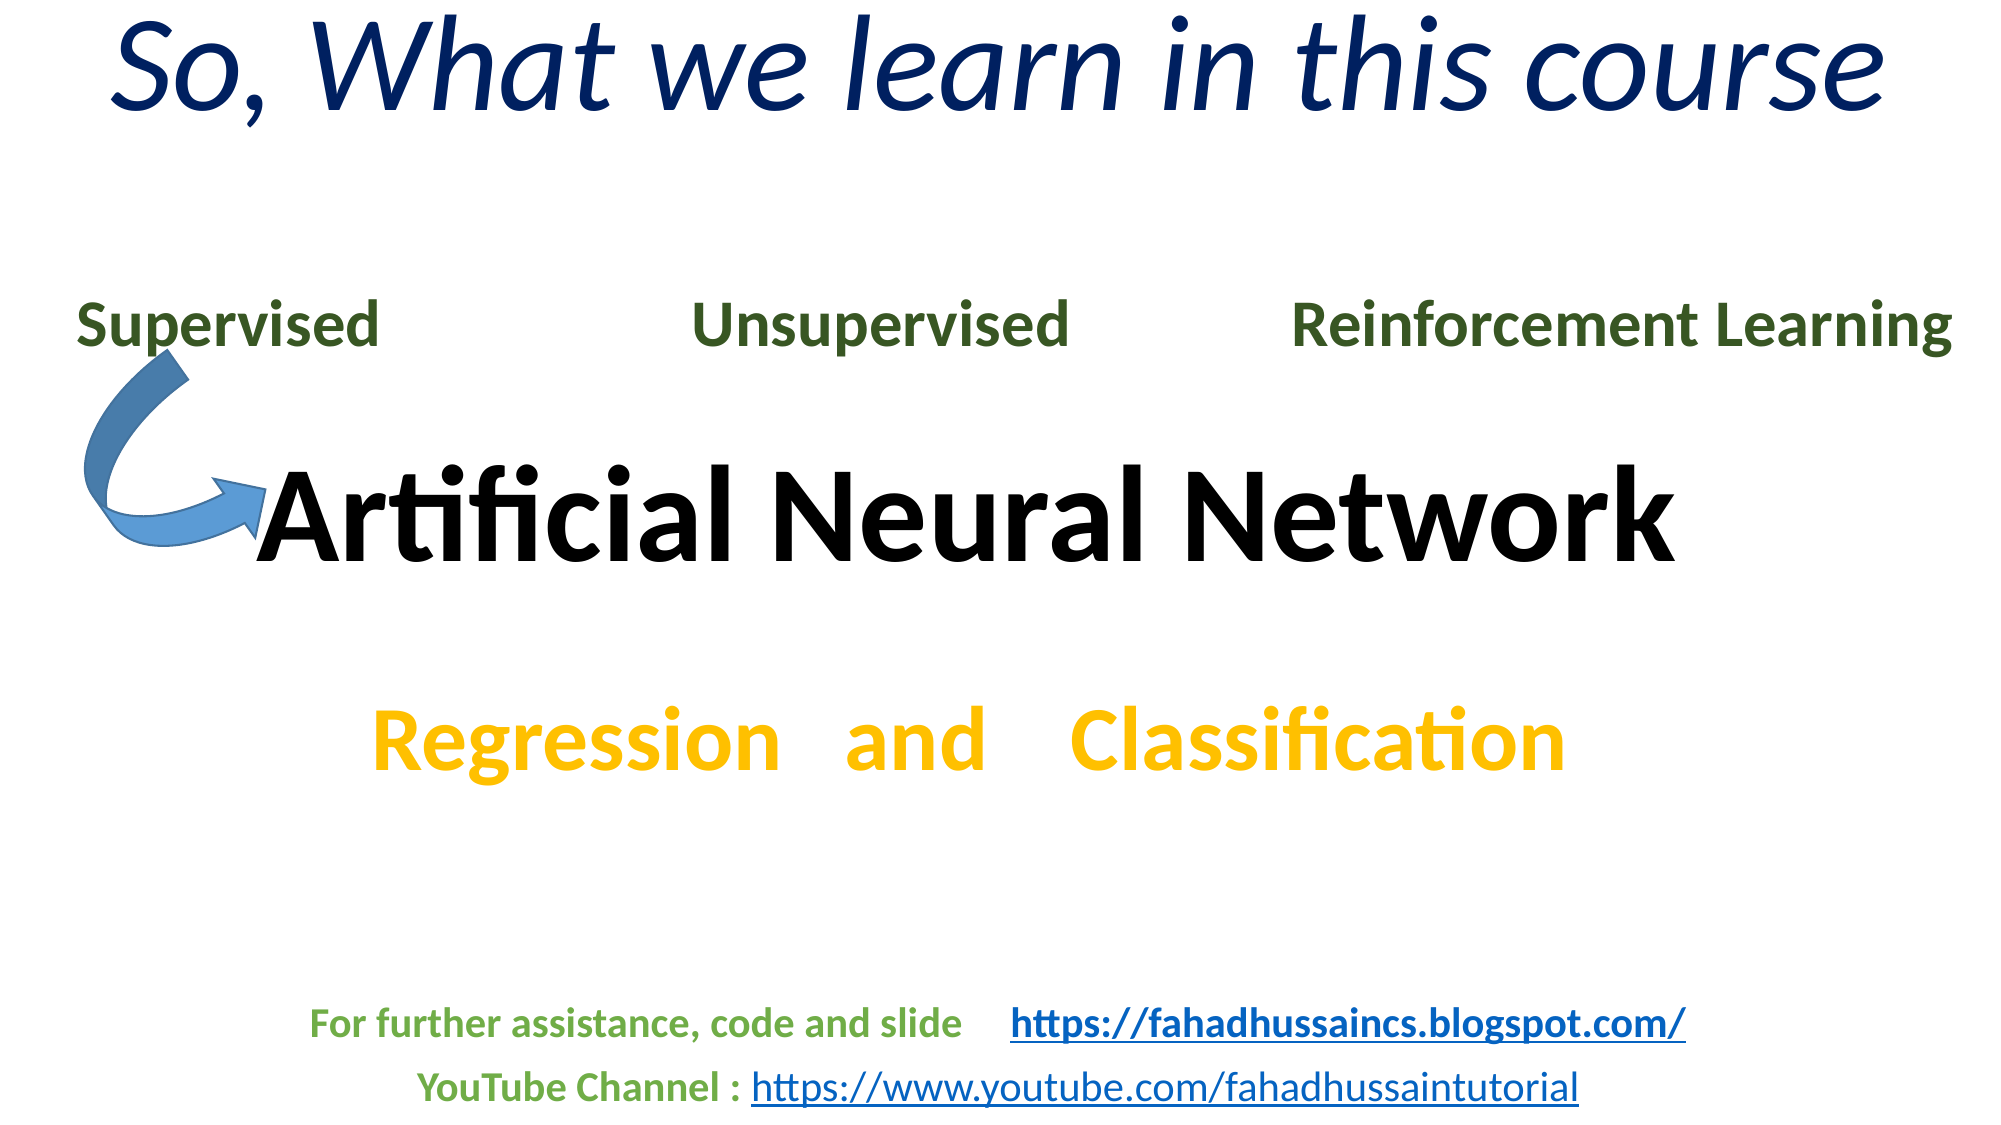

# So, What we learn in this course
Supervised		 Unsupervised		 Reinforcement Learning

Artificial Neural Network

	    Regression   and    Classification
For further assistance, code and slide     https://fahadhussaincs.blogspot.com/
YouTube Channel : https://www.youtube.com/fahadhussaintutorial